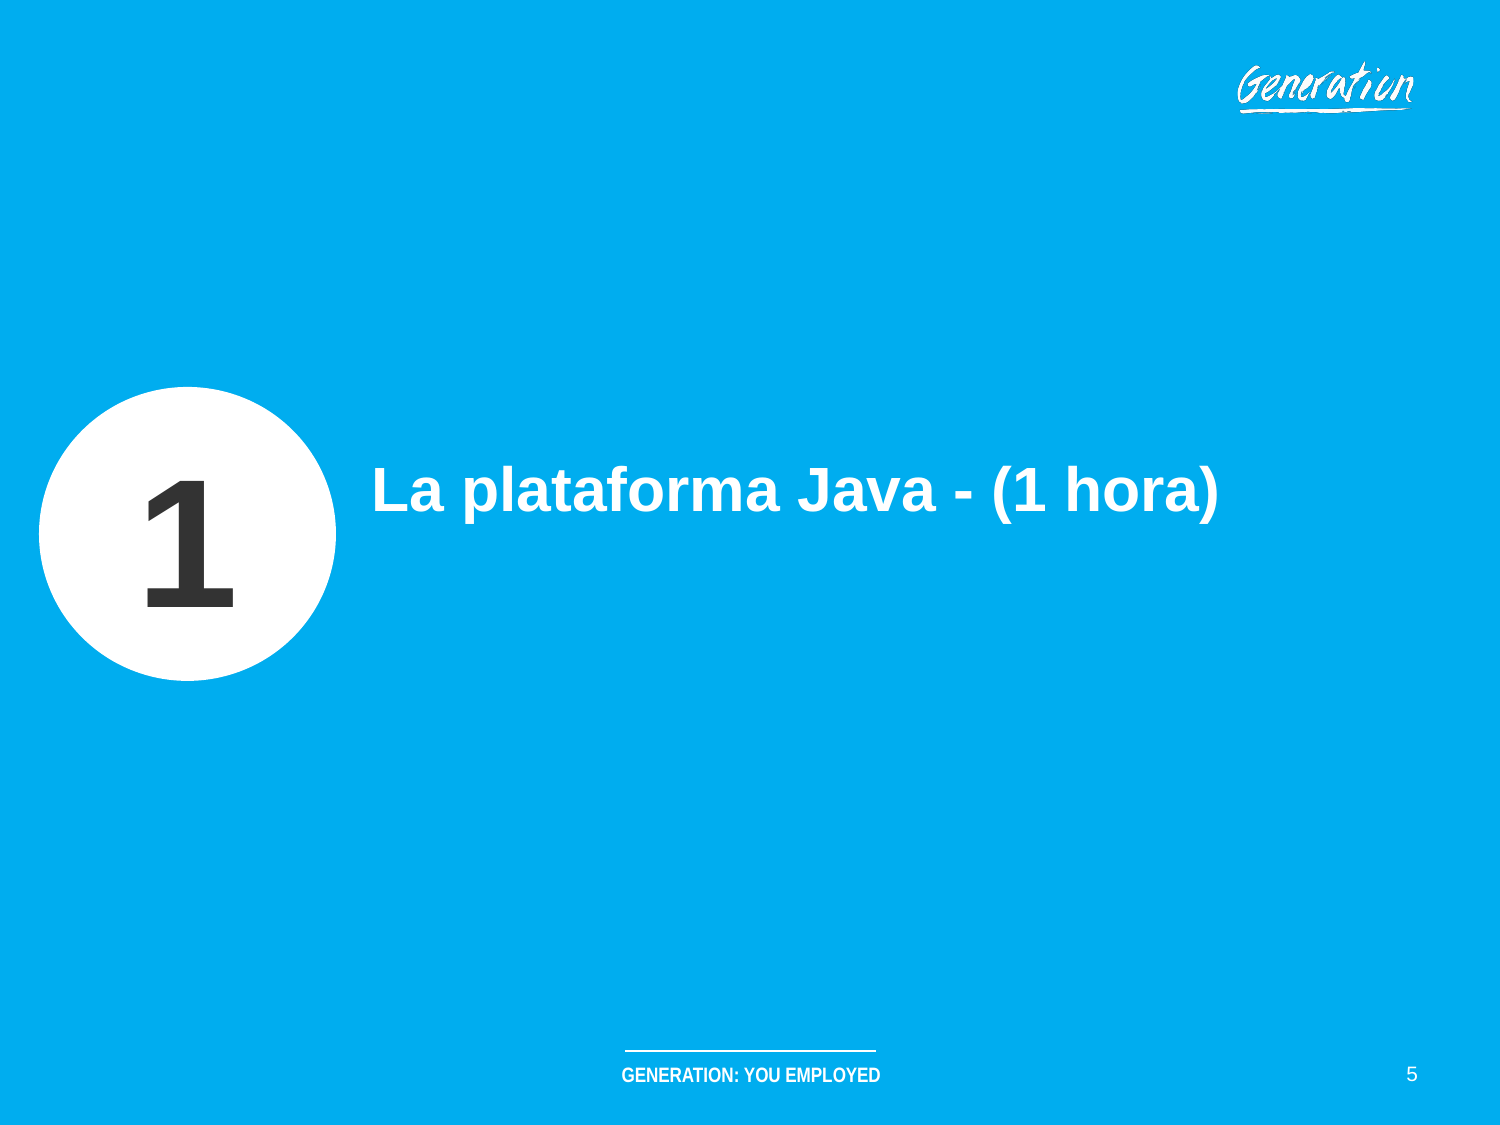

1
# La plataforma Java - (1 hora)